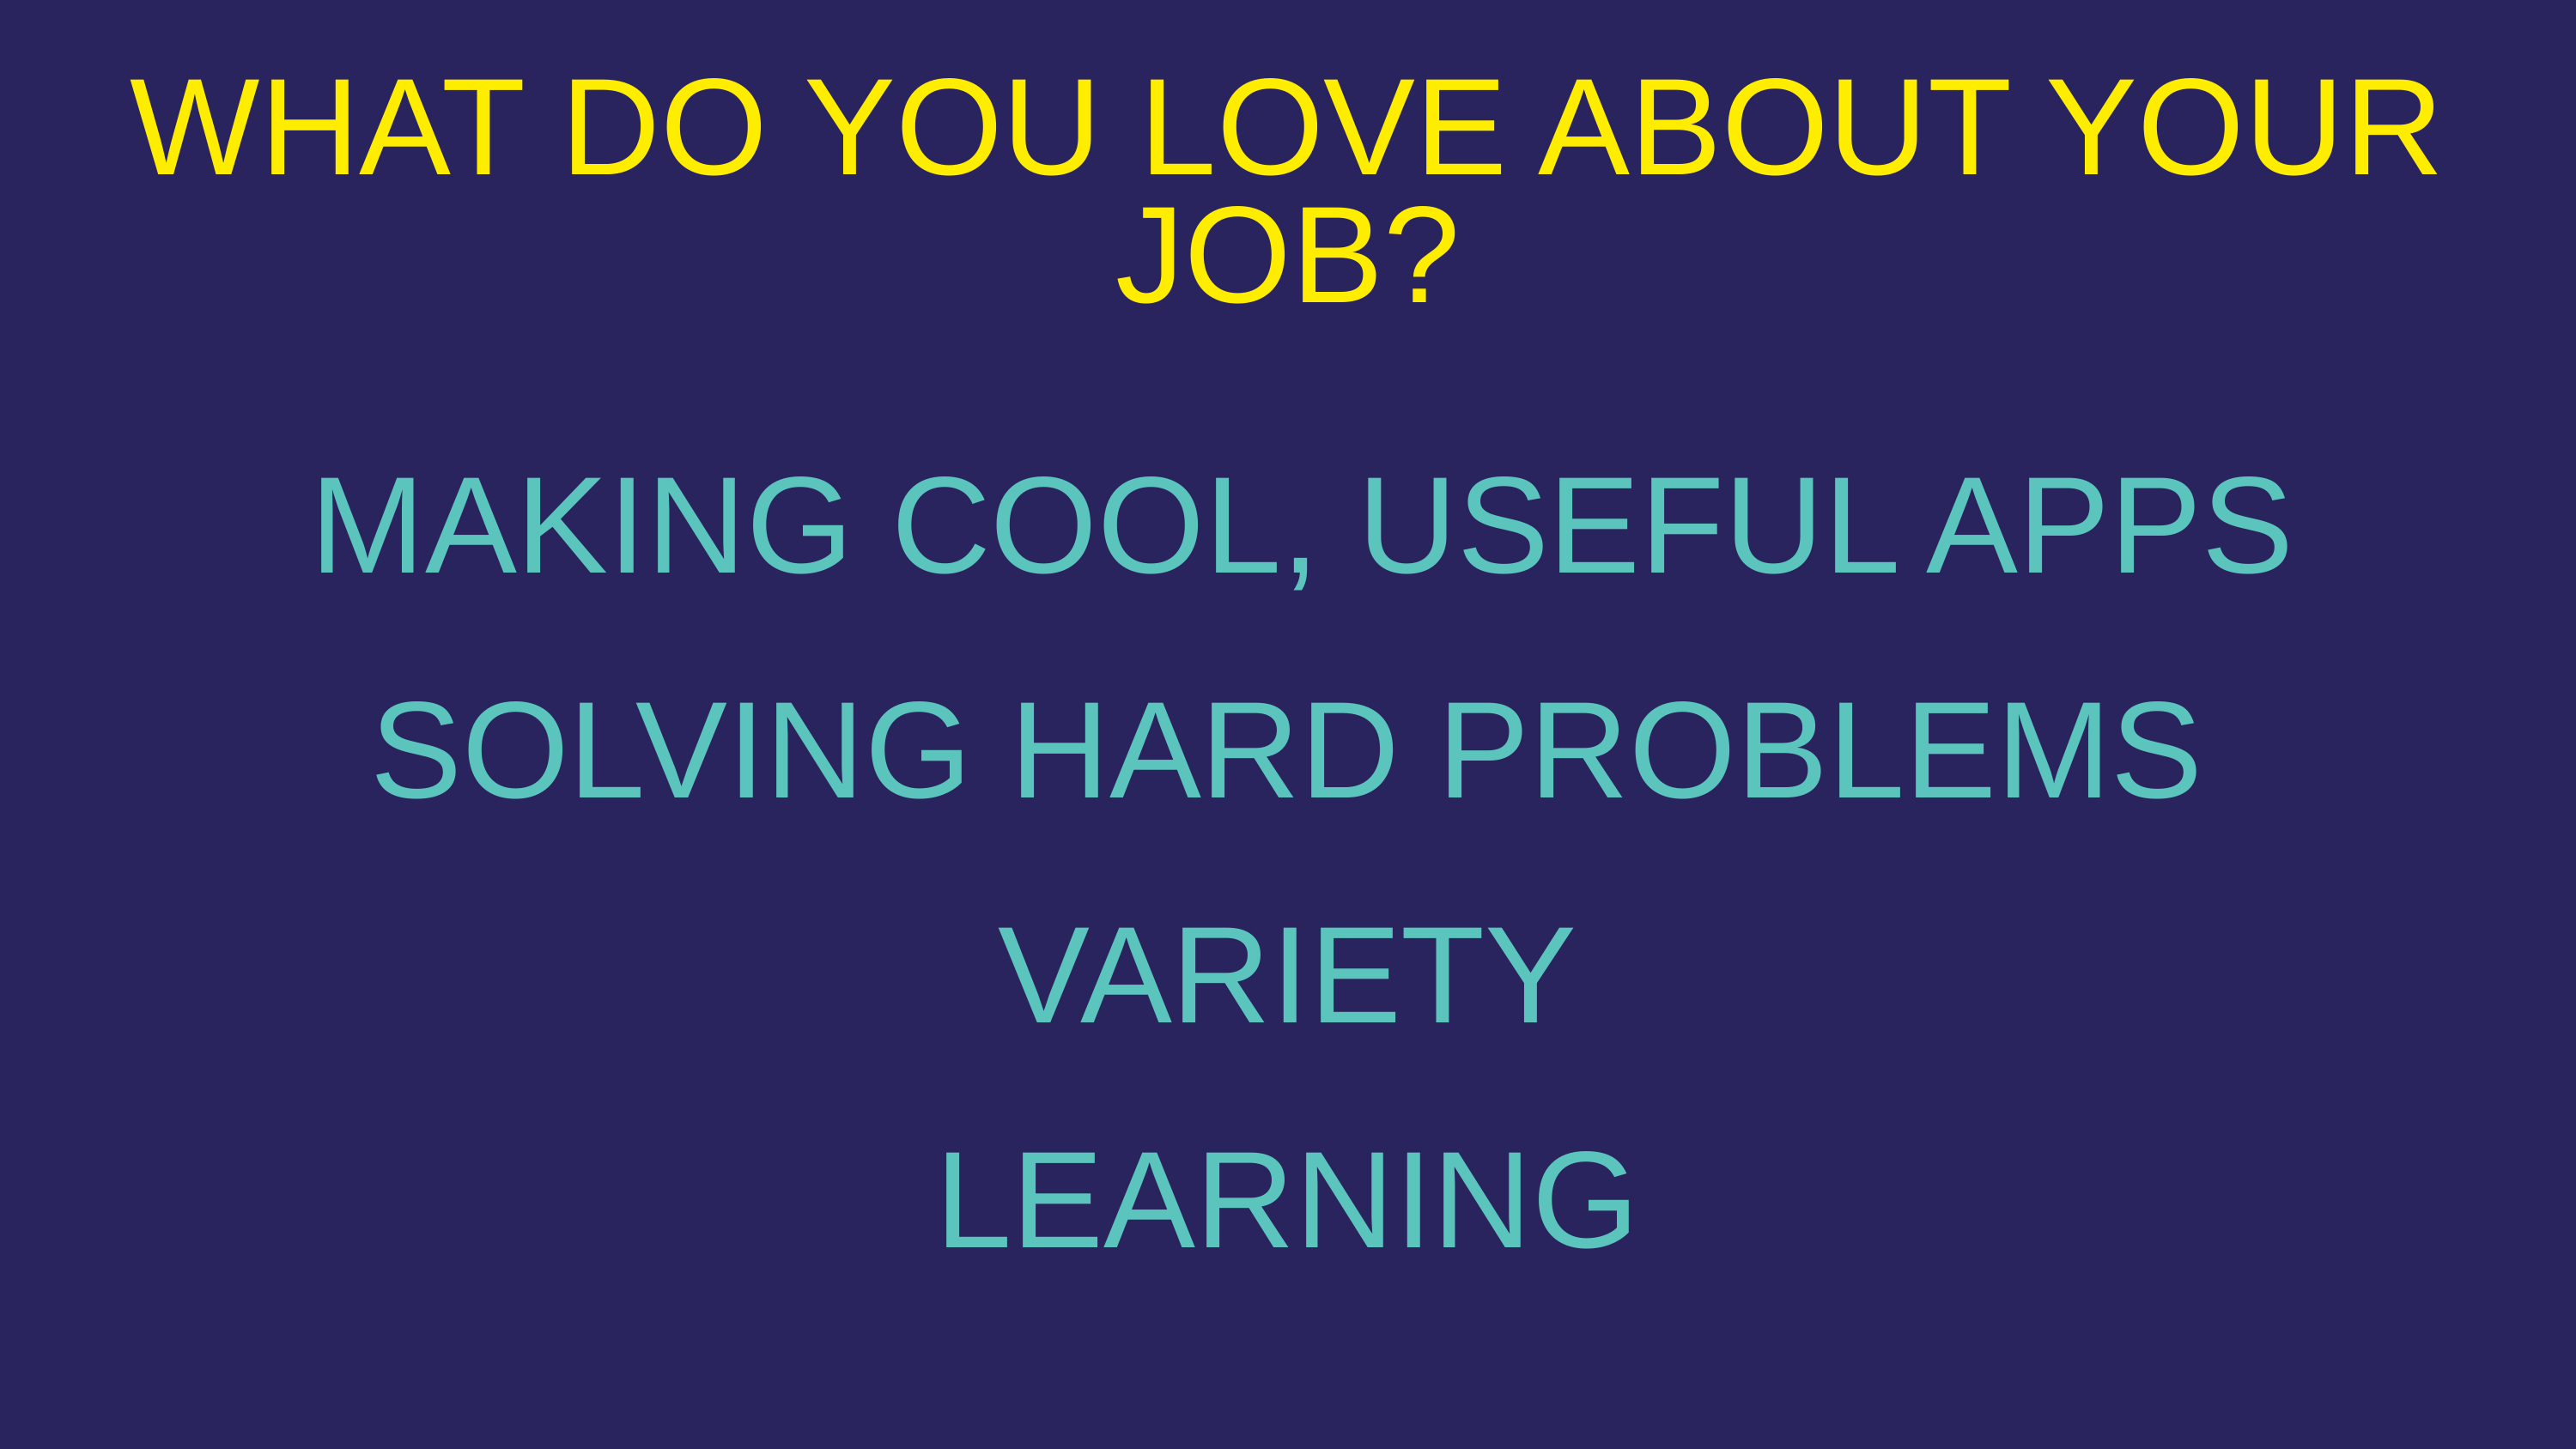

WHAT DO YOU LOVE ABOUT YOUR JOB?
MAKING COOL, USEFUL APPS
SOLVING HARD PROBLEMS
VARIETY
LEARNING